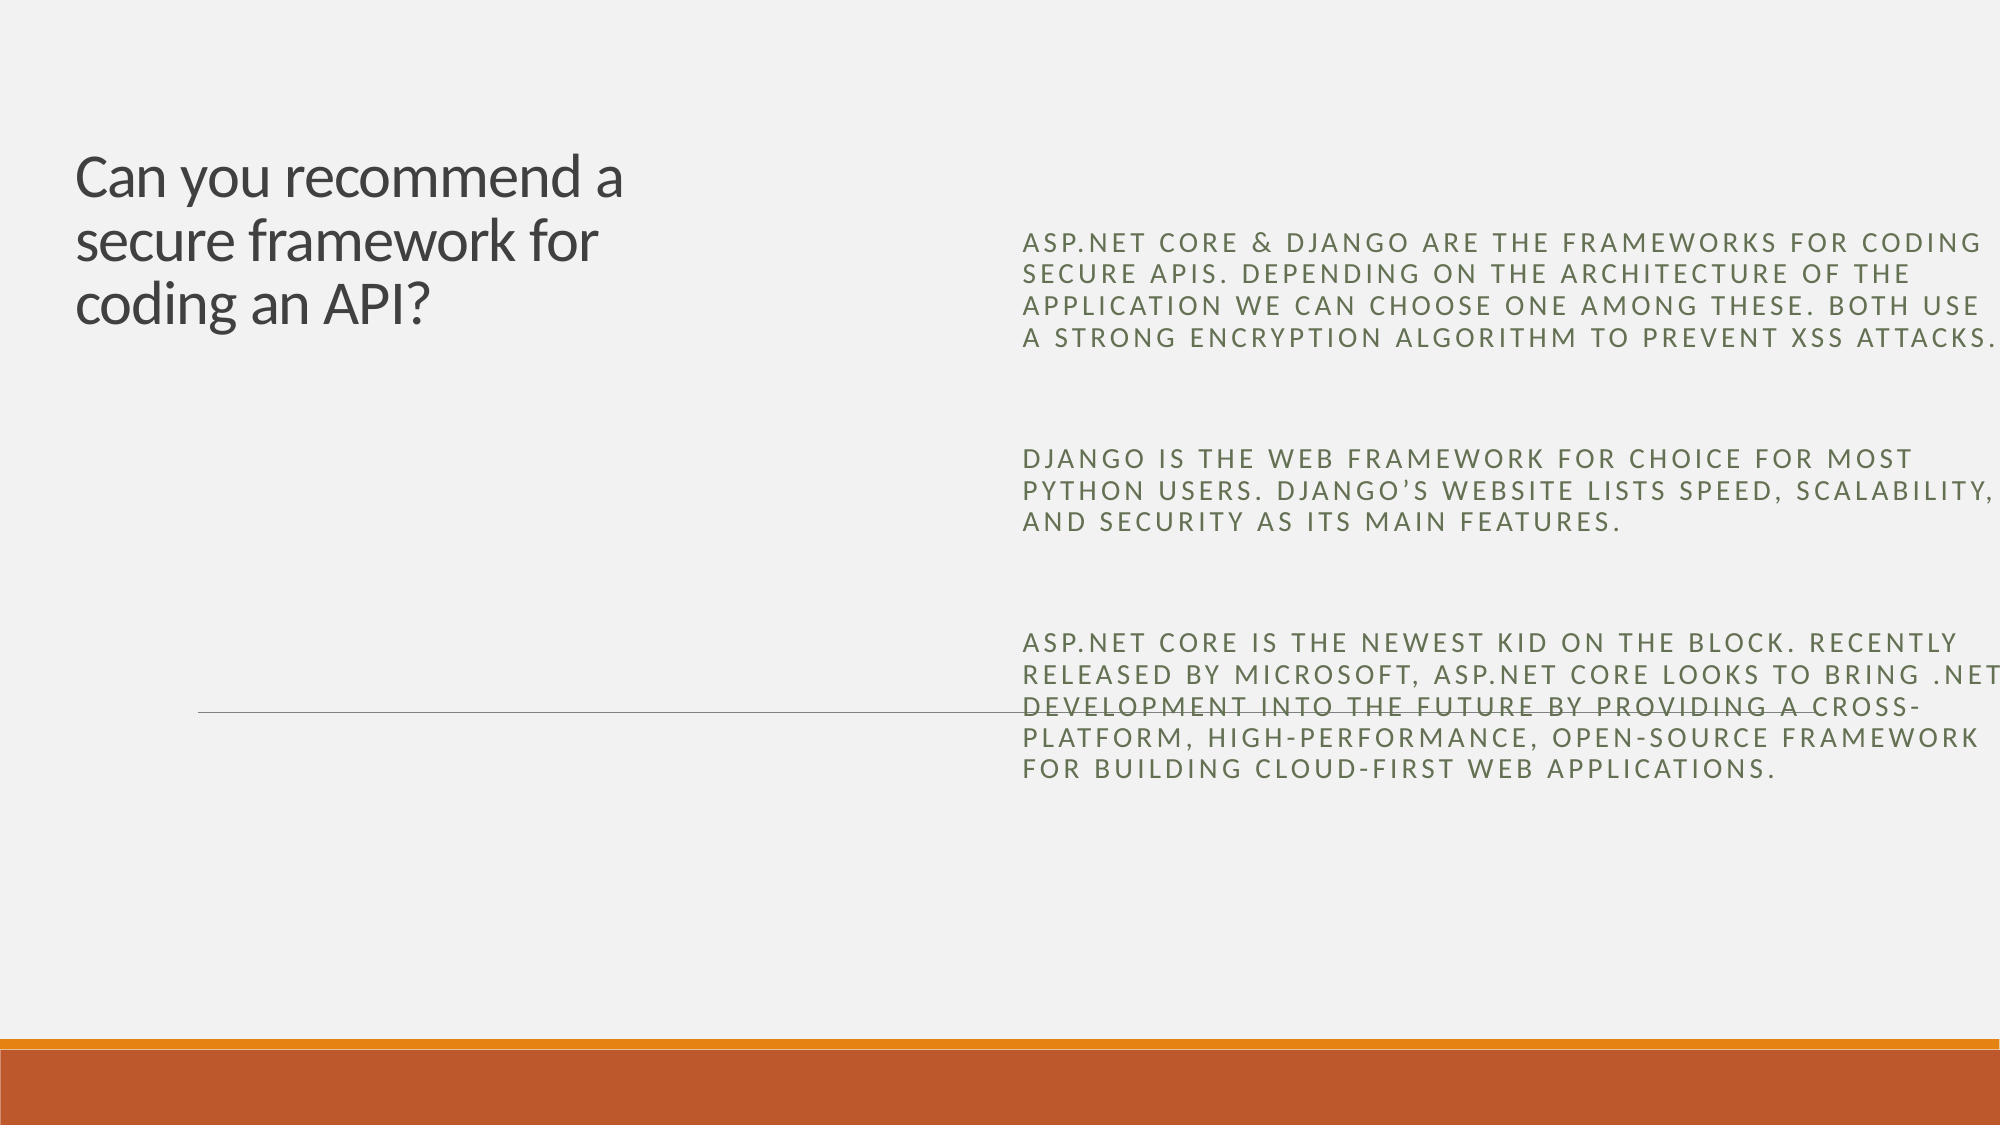

# Can you recommend a secure framework for coding an API?
ASP.Net Core & Django are the frameworks for coding secure APIs. Depending on the architecture of the application we can choose one among these. Both use a strong encryption algorithm to prevent XSS attacks.

Django is the web framework for choice for most Python users. Django’s website lists speed, scalability, and security as its main features.

ASP.NET Core is the newest kid on the block. Recently released by Microsoft, ASP.NET Core looks to bring .NET development into the future by providing a cross-platform, high-performance, open-source framework for building cloud-first web applications.